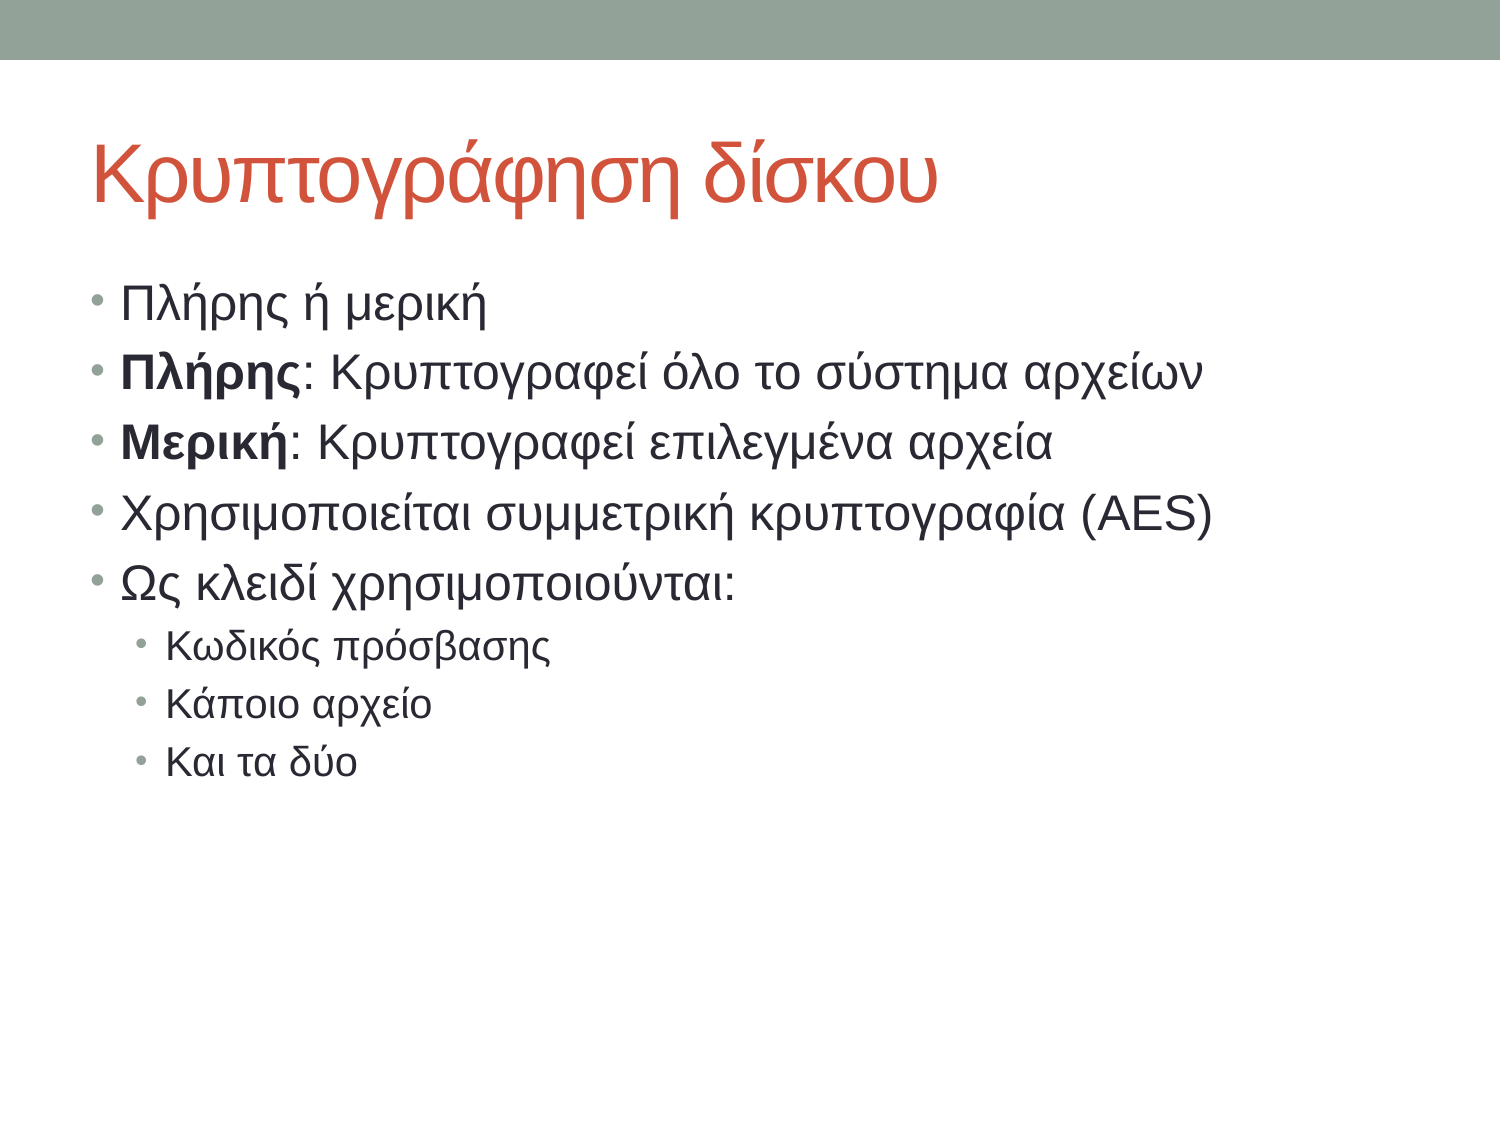

# Κρυπτογράφηση δίσκου
Πλήρης ή μερική
Πλήρης: Κρυπτογραφεί όλο το σύστημα αρχείων
Μερική: Κρυπτογραφεί επιλεγμένα αρχεία
Χρησιμοποιείται συμμετρική κρυπτογραφία (AES)
Ως κλειδί χρησιμοποιούνται:
Κωδικός πρόσβασης
Κάποιο αρχείο
Και τα δύο